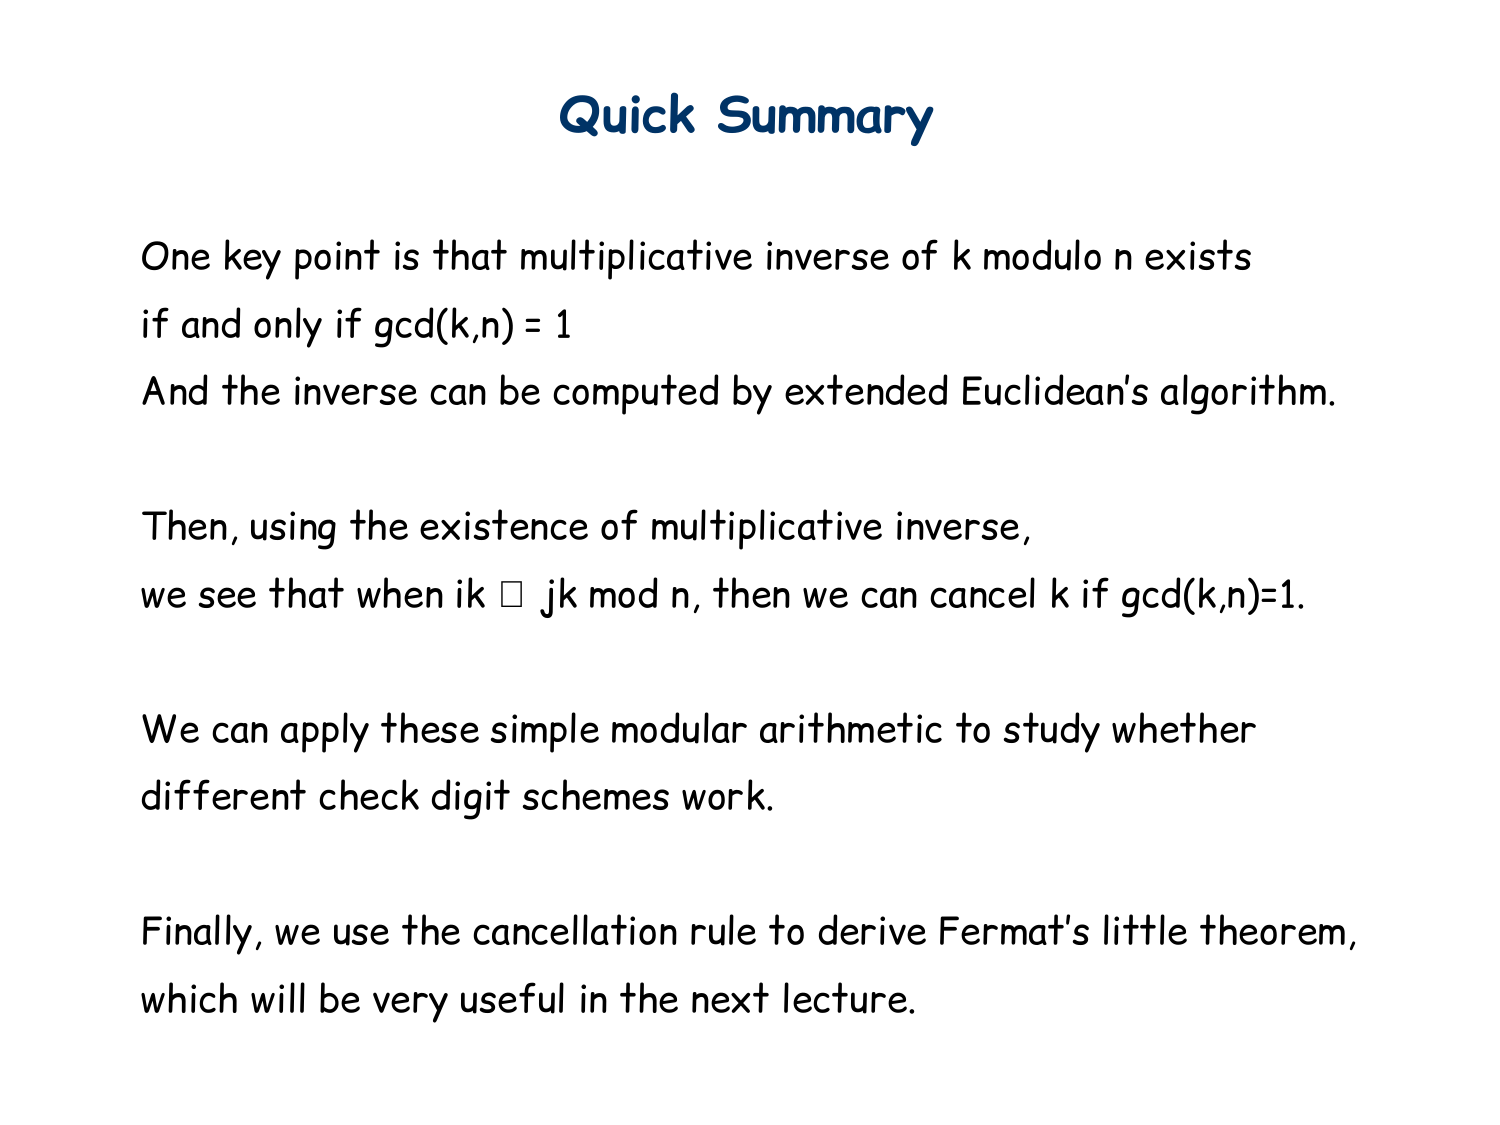

Quick Summary
One key point is that multiplicative inverse of k modulo n exists
if and only if gcd(k,n) = 1
And the inverse can be computed by extended Euclidean’s algorithm.

Then, using the existence of multiplicative inverse,
we see that when ik ≡ jk mod n, then we can cancel k if gcd(k,n)=1.

We can apply these simple modular arithmetic to study whether
different check digit schemes work.

Finally, we use the cancellation rule to derive Fermat’s little theorem,
which will be very useful in the next lecture.